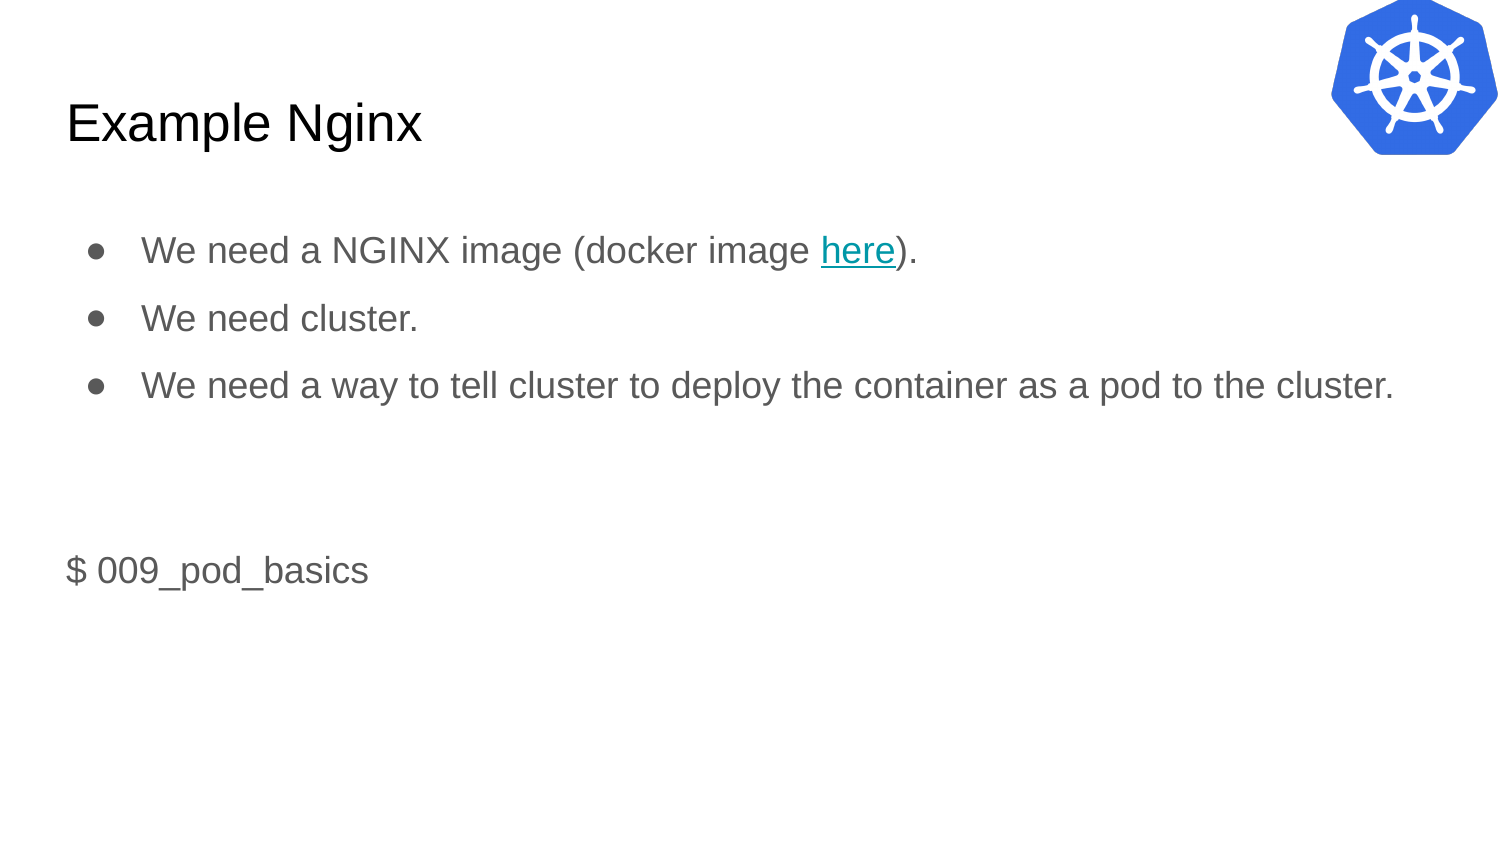

# Example Nginx
We need a NGINX image (docker image here).
We need cluster.
We need a way to tell cluster to deploy the container as a pod to the cluster.

$ 009_pod_basics